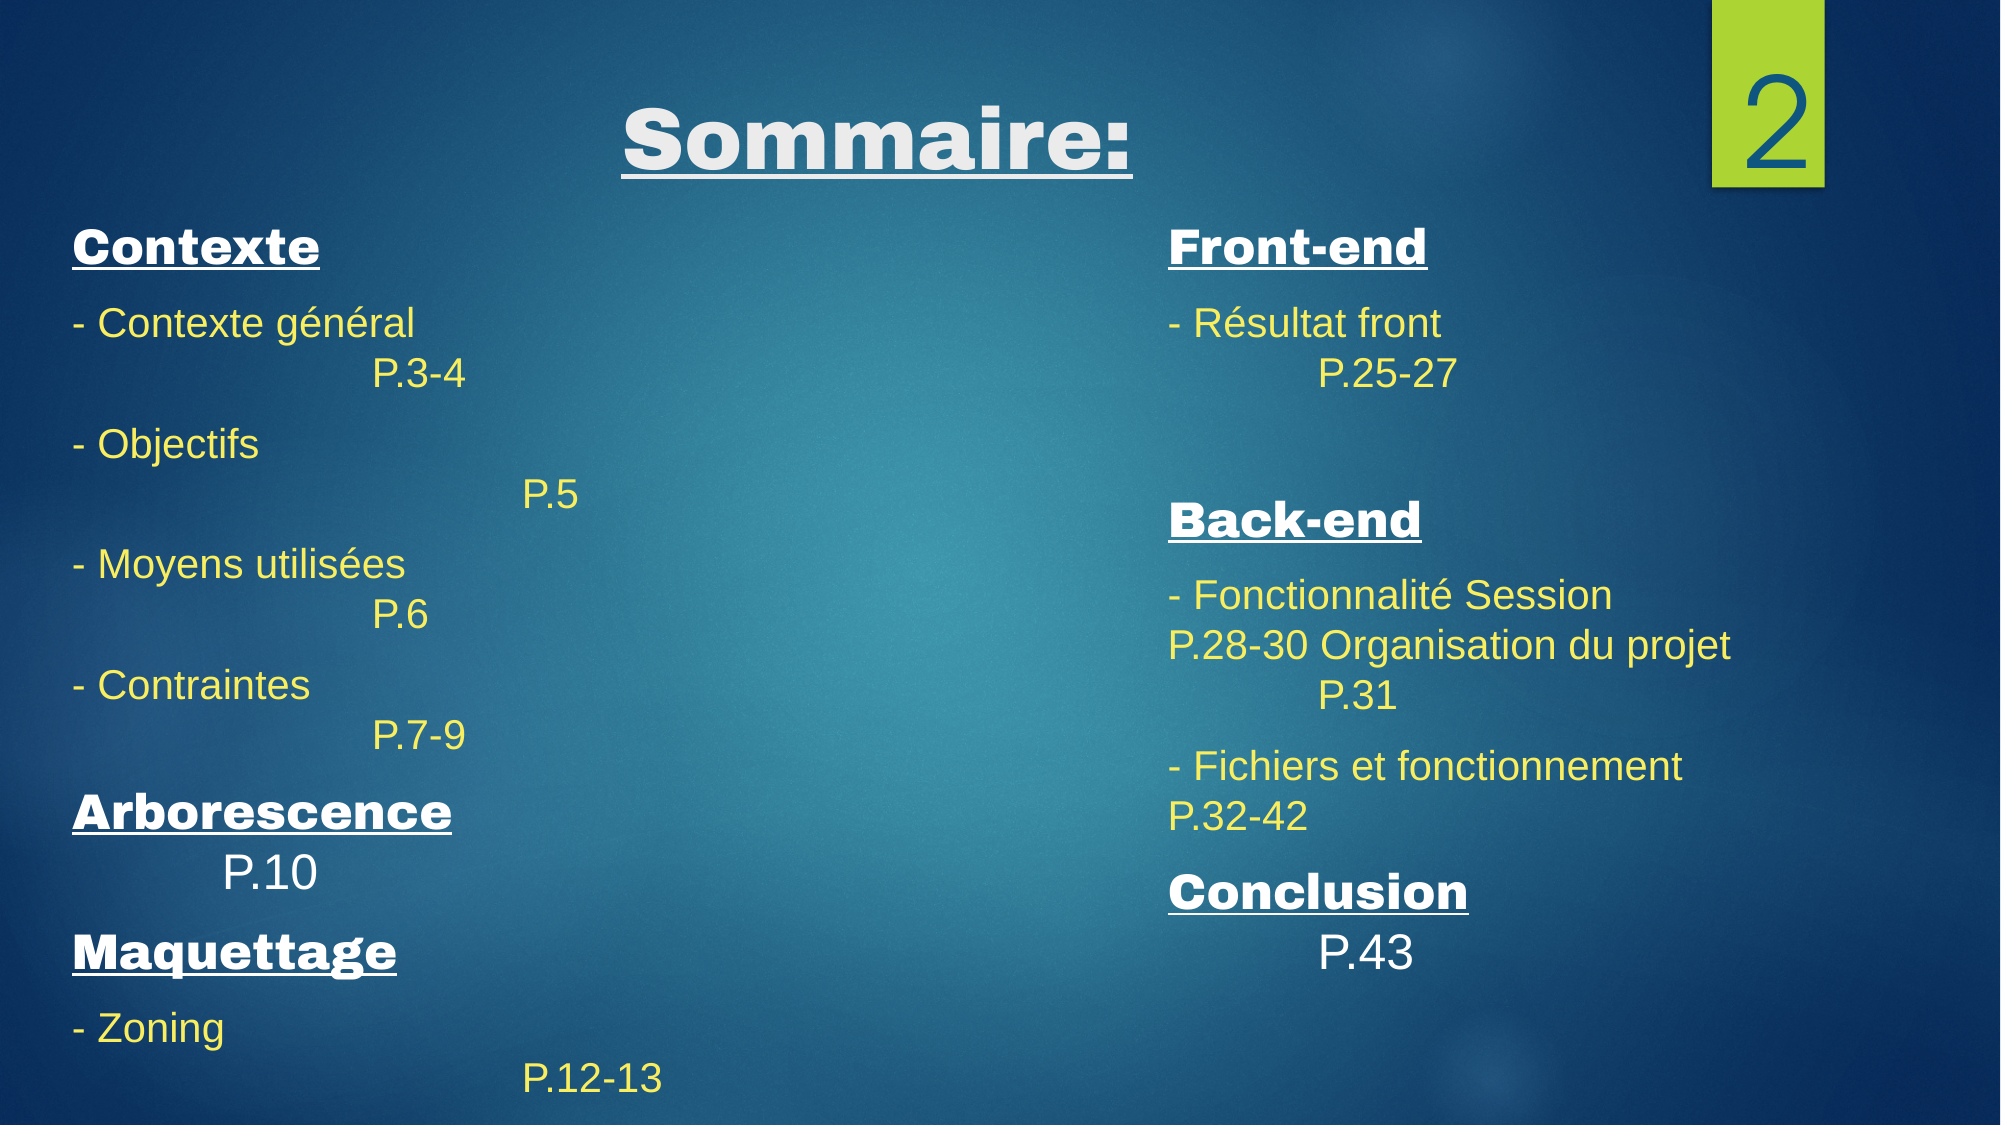

2
# Sommaire:
Contexte
- Contexte général						P.3-4
- Objectifs								P.5
- Moyens utilisées						P.6
- Contraintes							P.7-9
Arborescence					P.10
Maquettage
- Zoning								P.12-13
- Wireframe								P.14
- Mockup								P.15
Diagramme d’utilisateur		P.16-23

Front-end
- Résultat front					P.25-27

Back-end
- Fonctionnalité Session			P.28-30 Organisation du projet			P.31
- Fichiers et fonctionnement		P.32-42
Conclusion				P.43